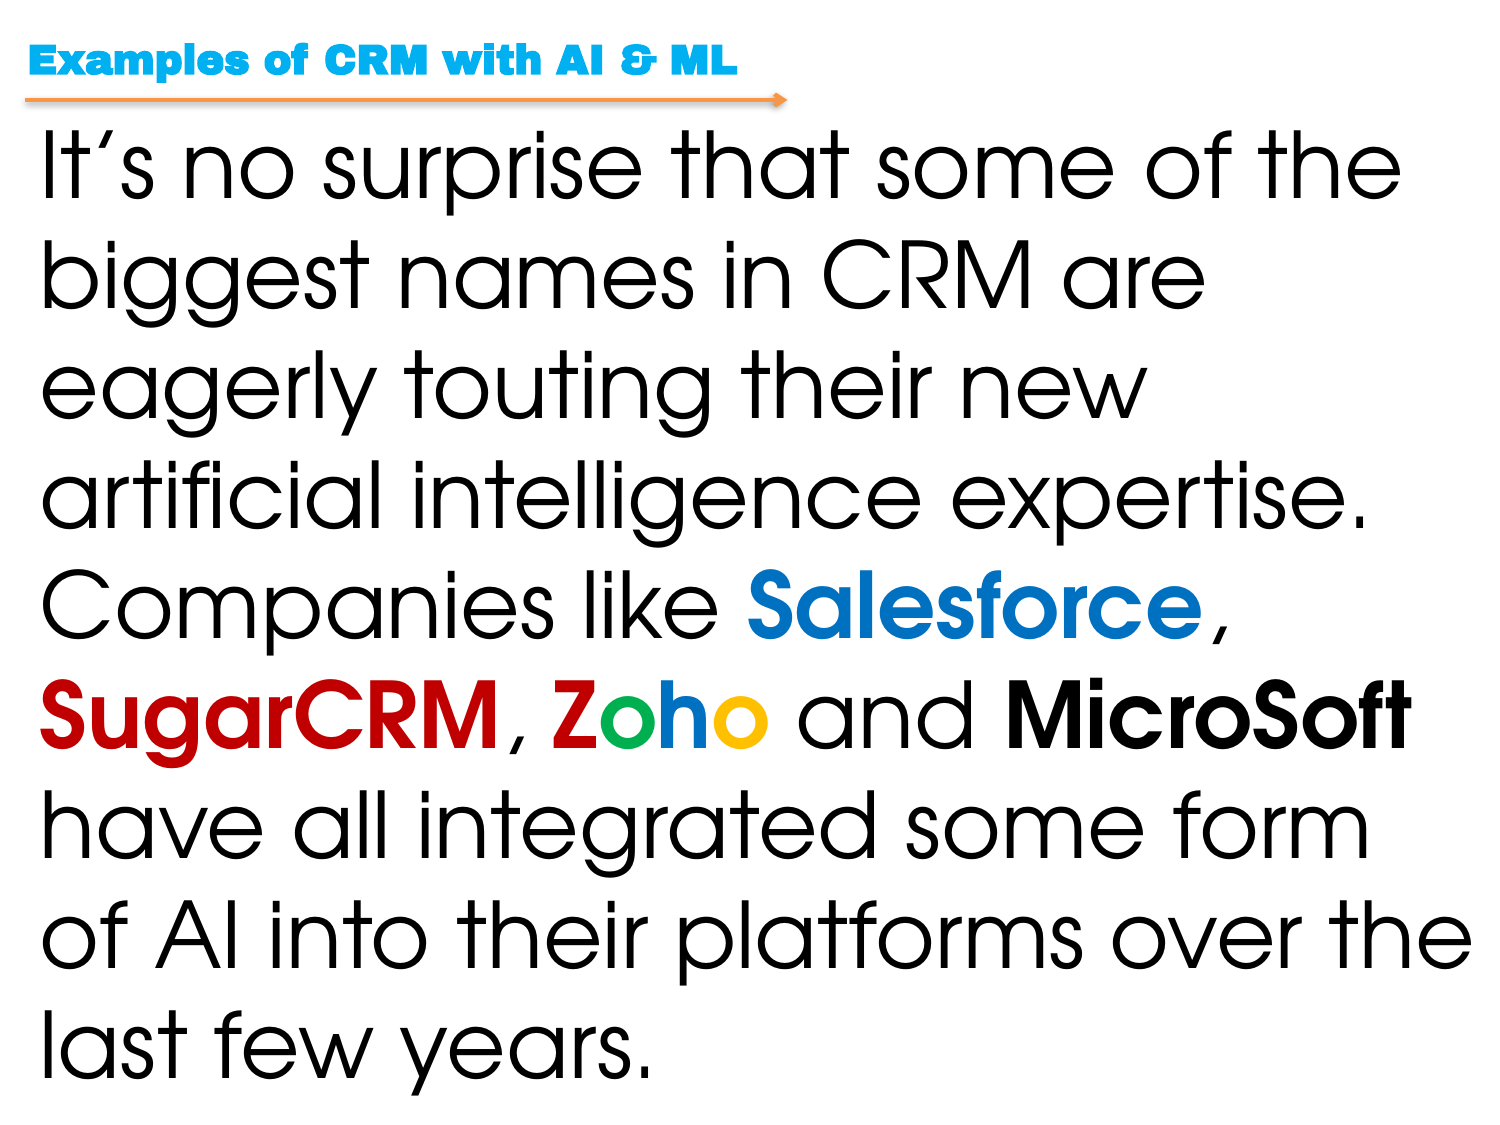

Examples of CRM with AI & ML
It’s no surprise that some of the biggest names in CRM are eagerly touting their new artificial intelligence expertise. Companies like Salesforce, SugarCRM, Zoho and MicroSoft have all integrated some form of AI into their platforms over the last few years.